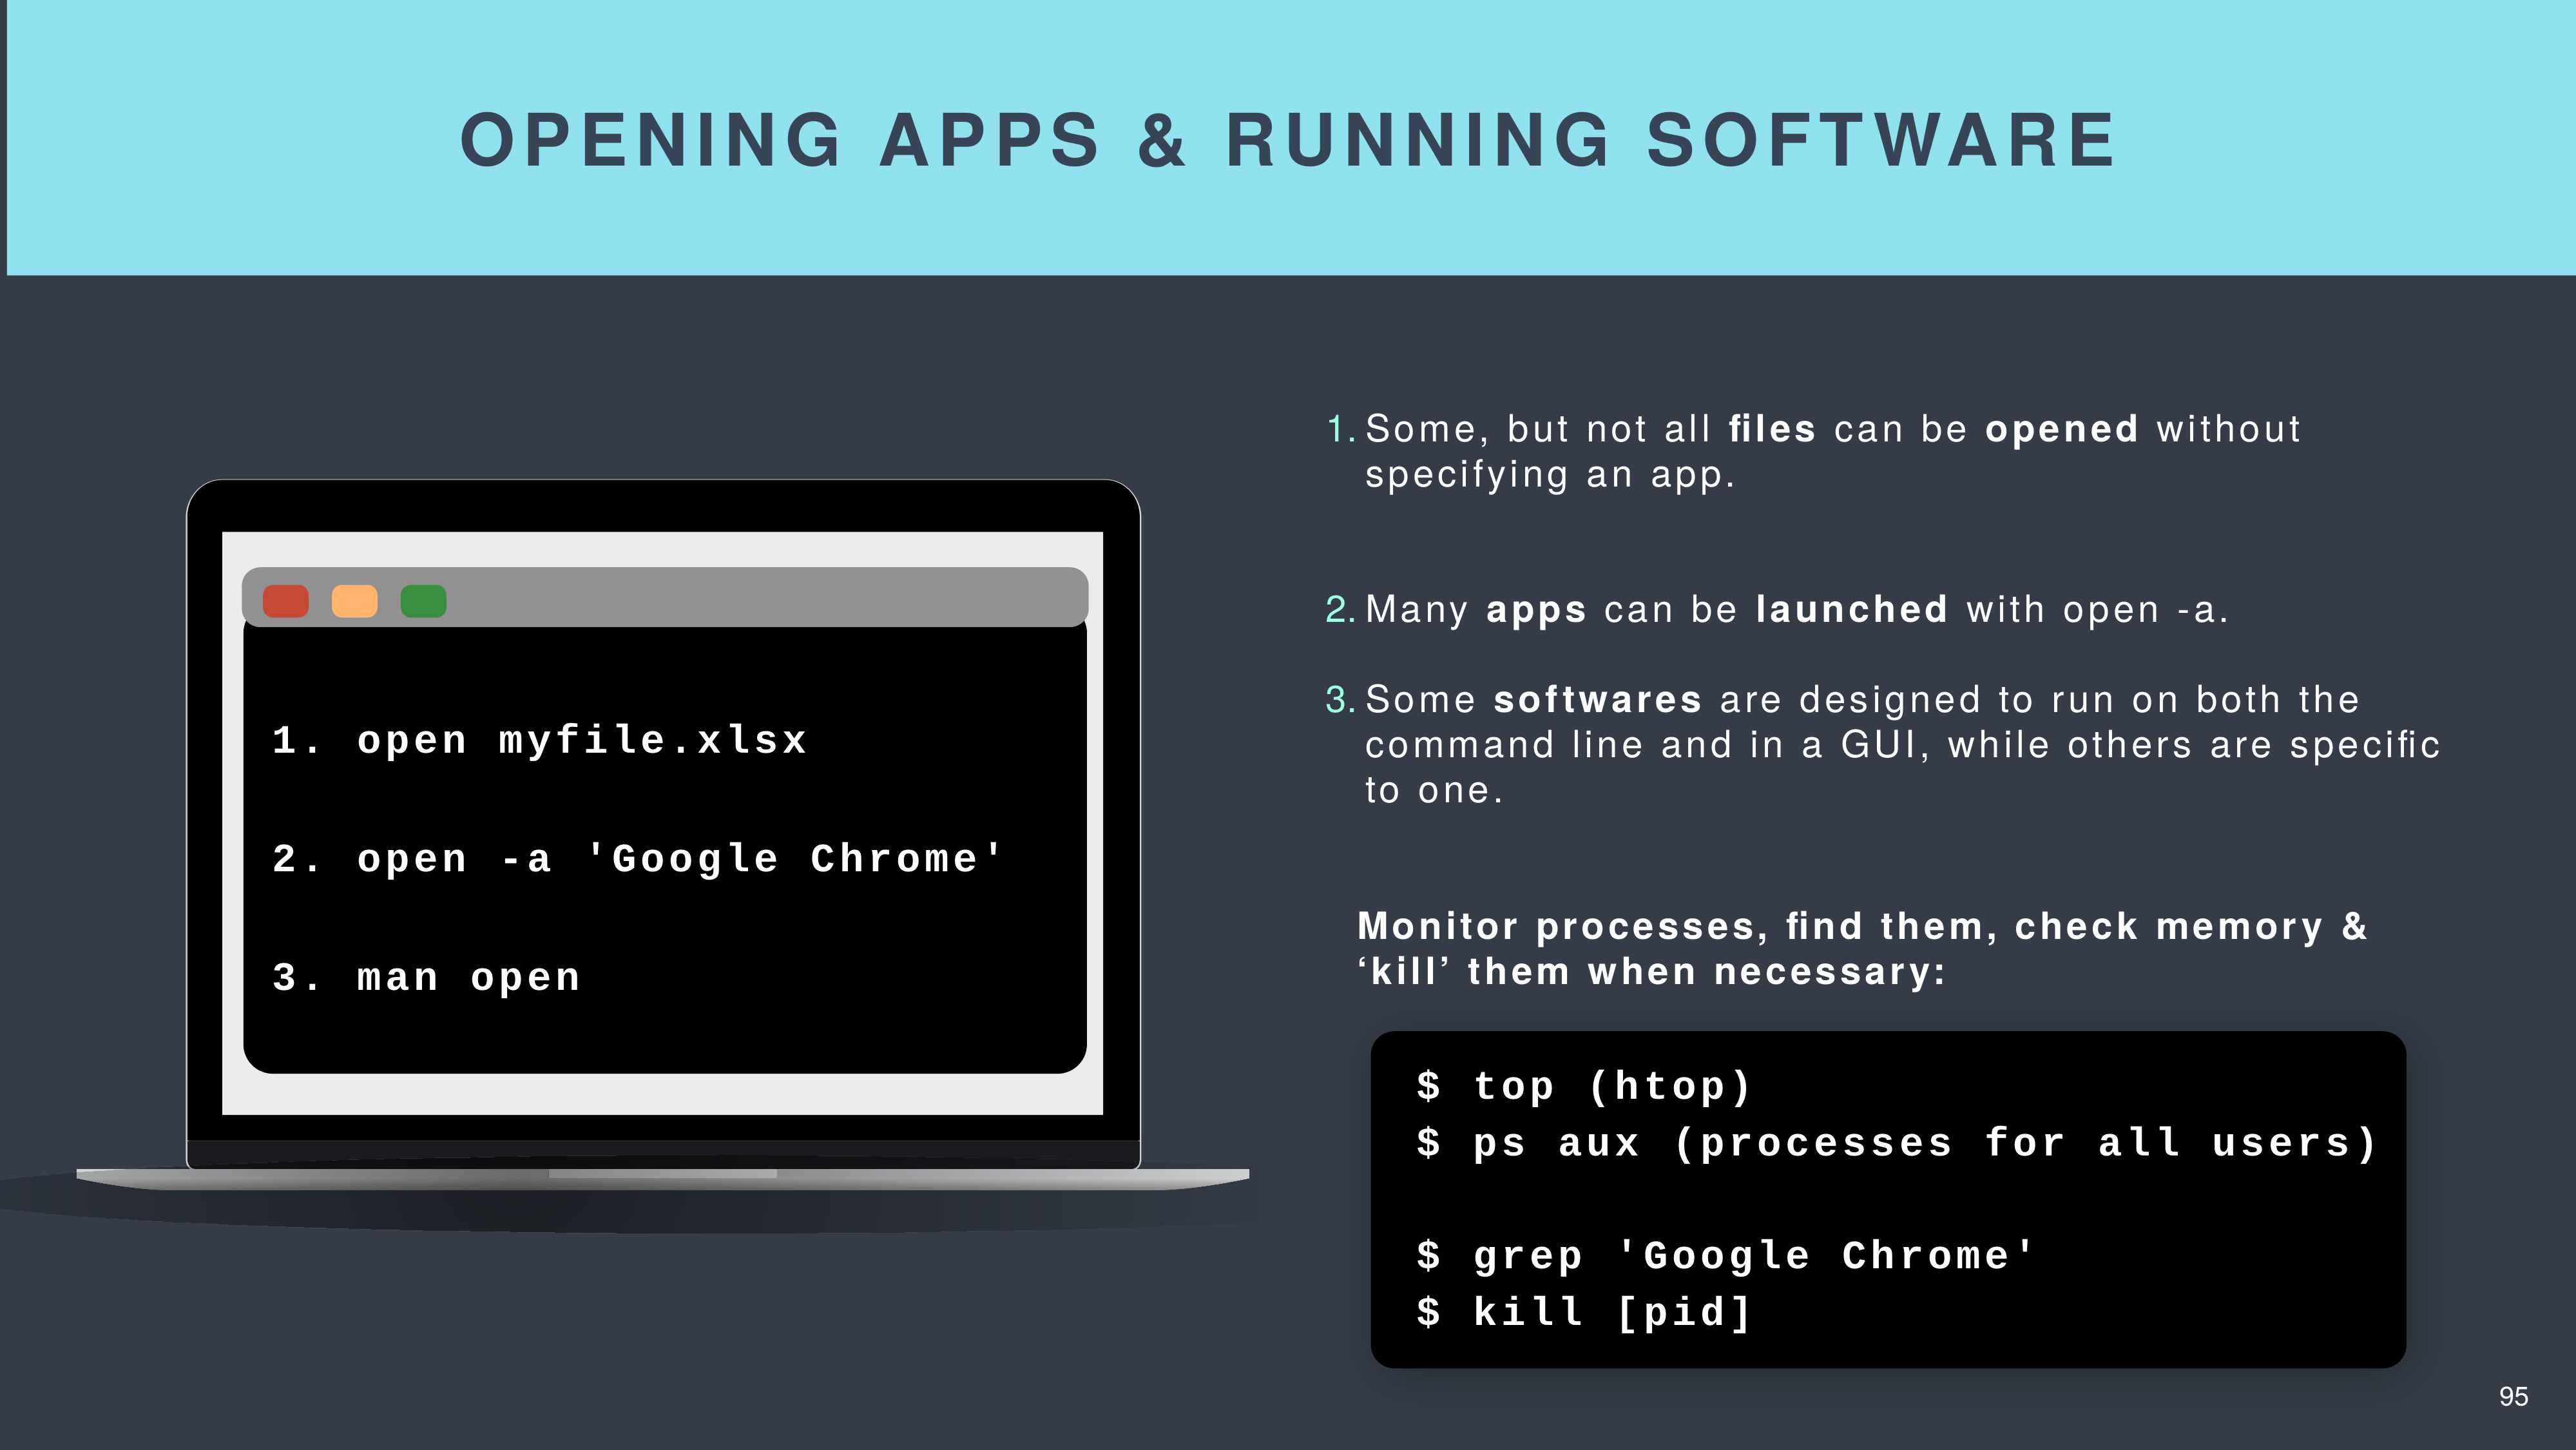

OPENING APPS & RUNNING SOFTWARE
Some, but not all files can be opened without specifying an app.

Many apps can be launched with open -a.

Some softwares are designed to run on both the command line and in a GUI, while others are specific to one.

1. open myfile.xlsx
2. open -a 'Google Chrome'
3. man open
Monitor processes, find them, check memory & ‘kill’ them when necessary:

$ top (htop)
$ ps aux (processes for all users)

$ grep 'Google Chrome'
$ kill [pid]
95